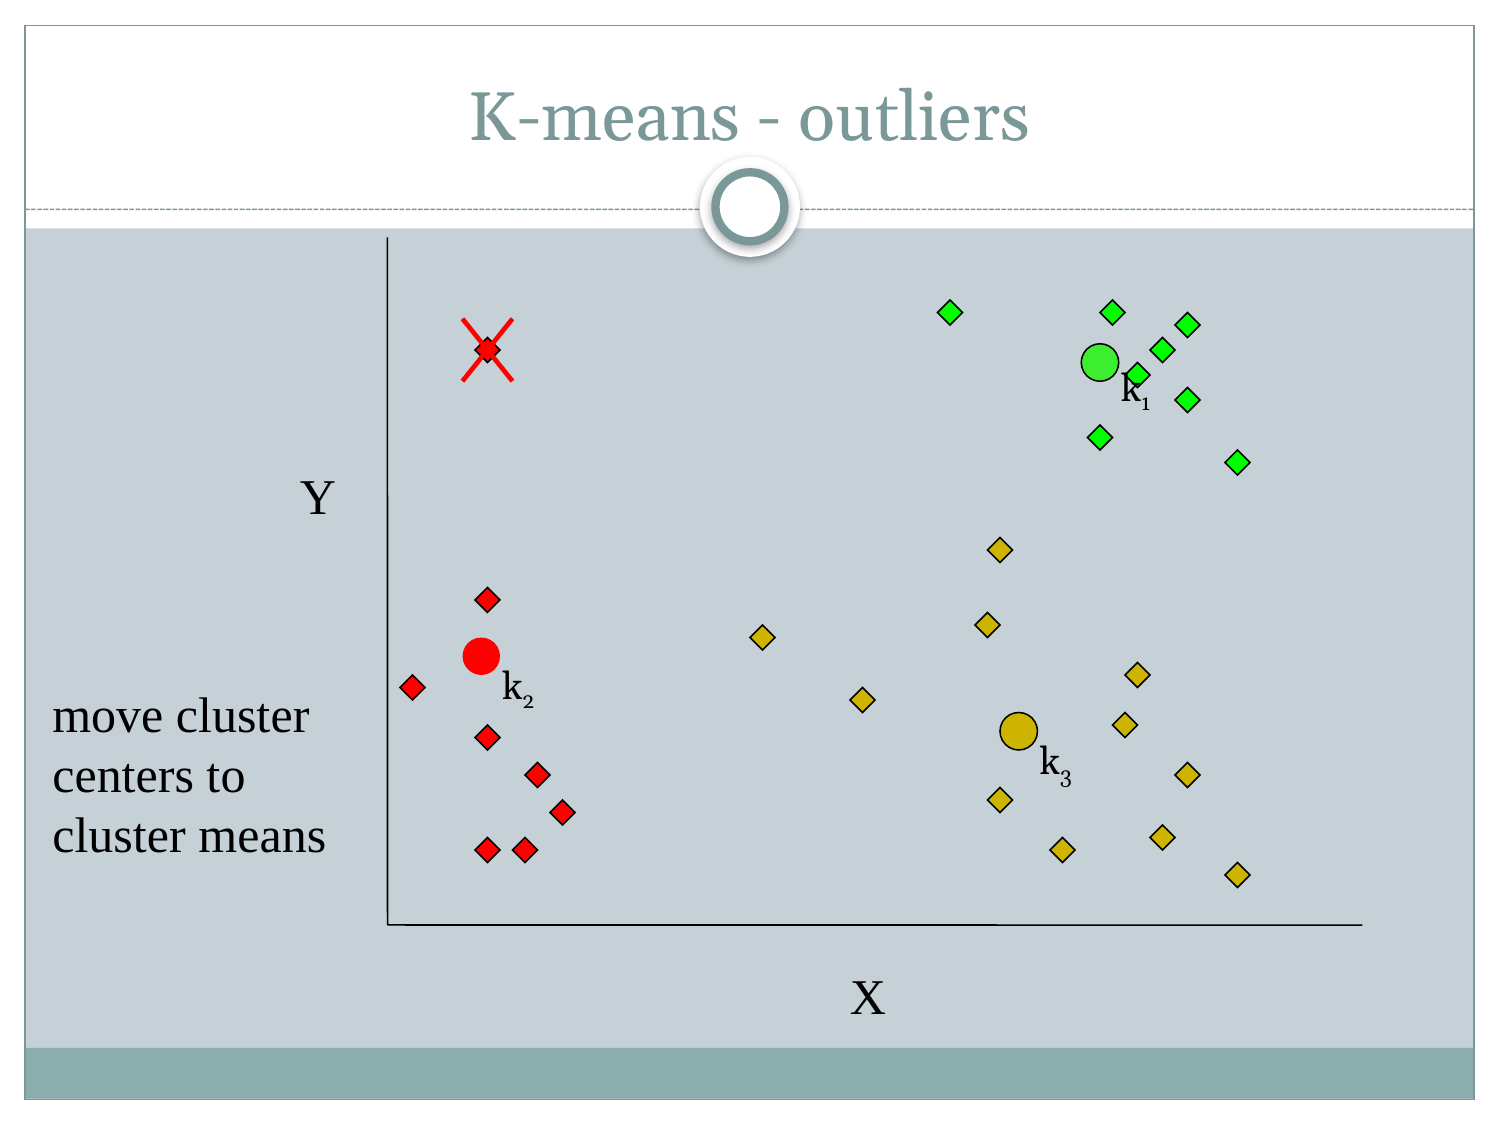

# K-means - outliers

Y
X

k1

k2

move cluster centers to cluster means

k3